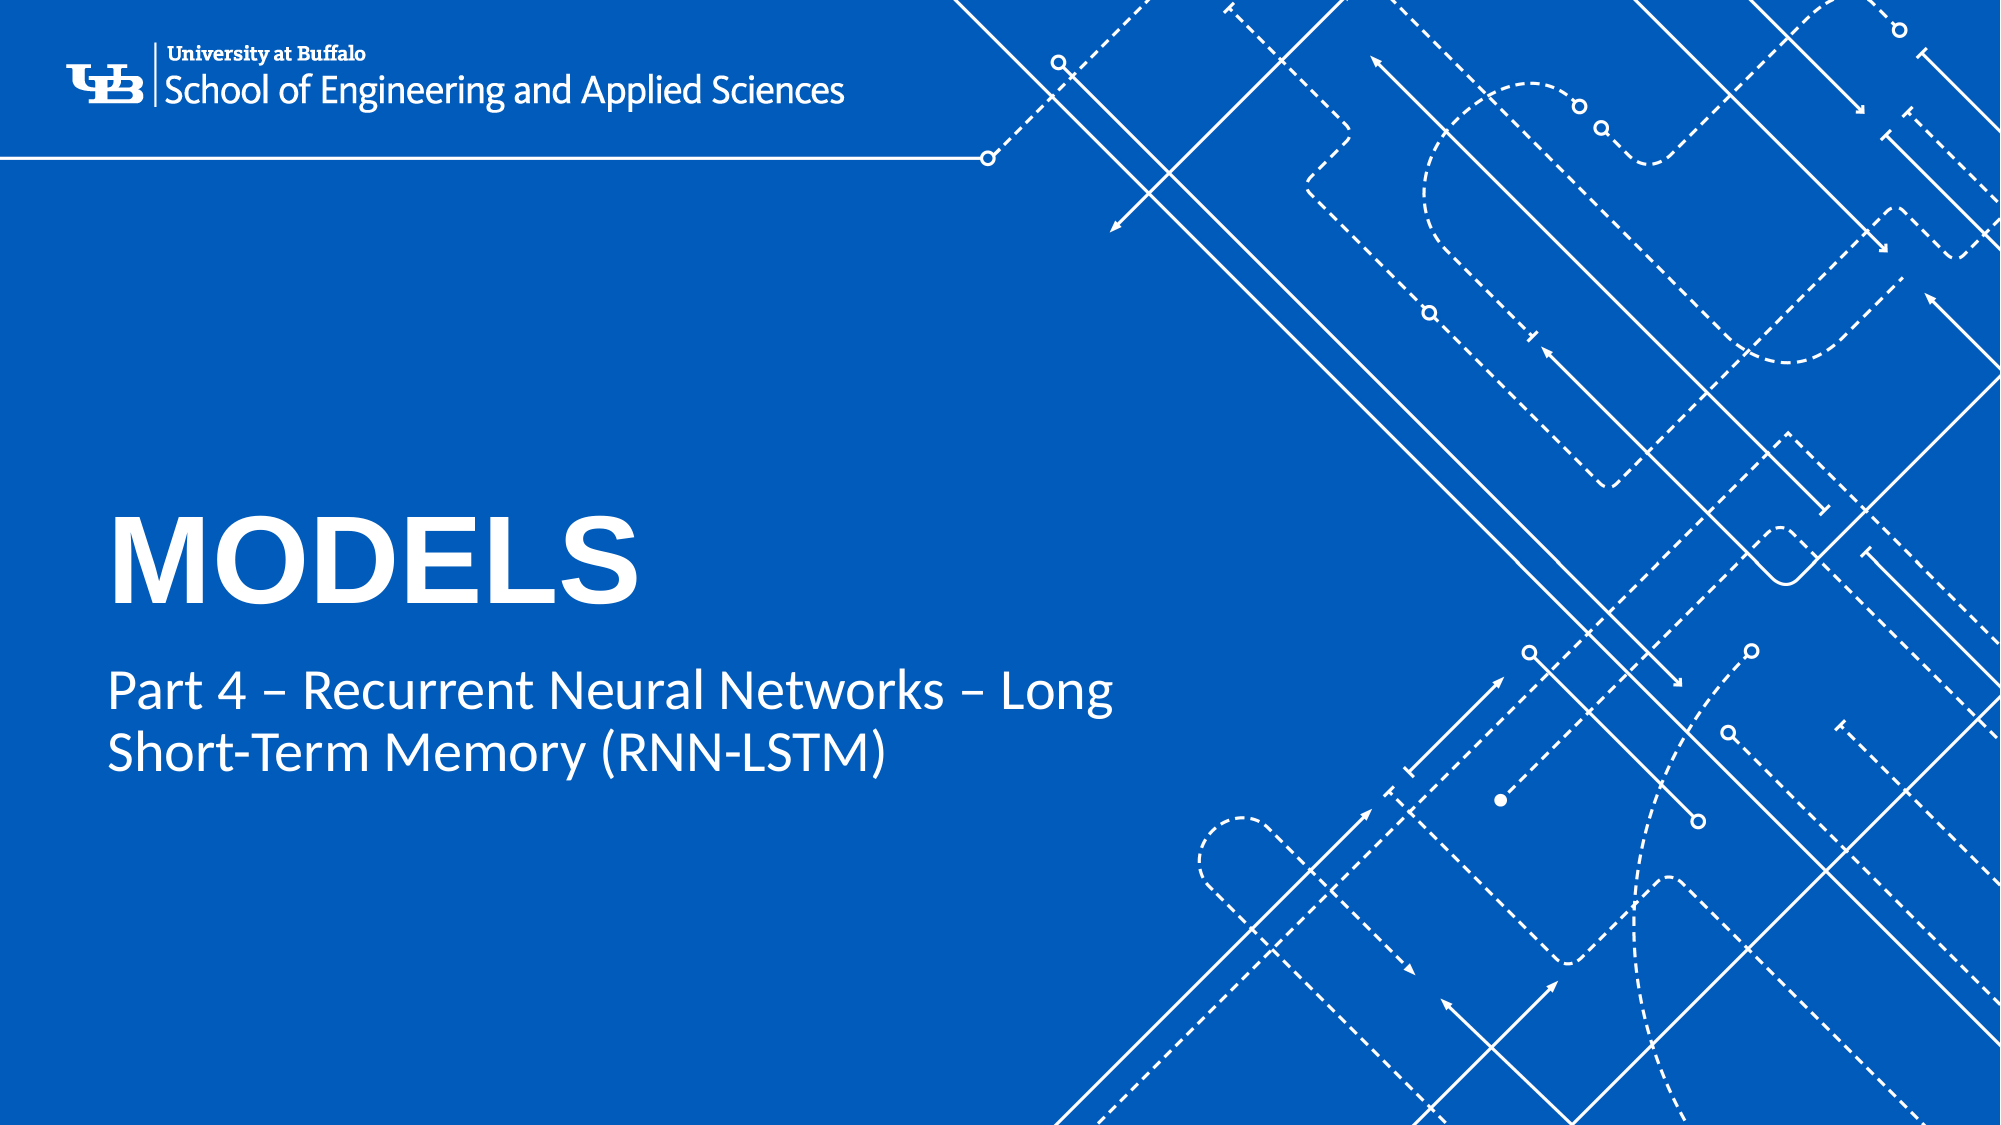

# Models
Part 4 – Recurrent Neural Networks – Long Short-Term Memory (RNN-LSTM)